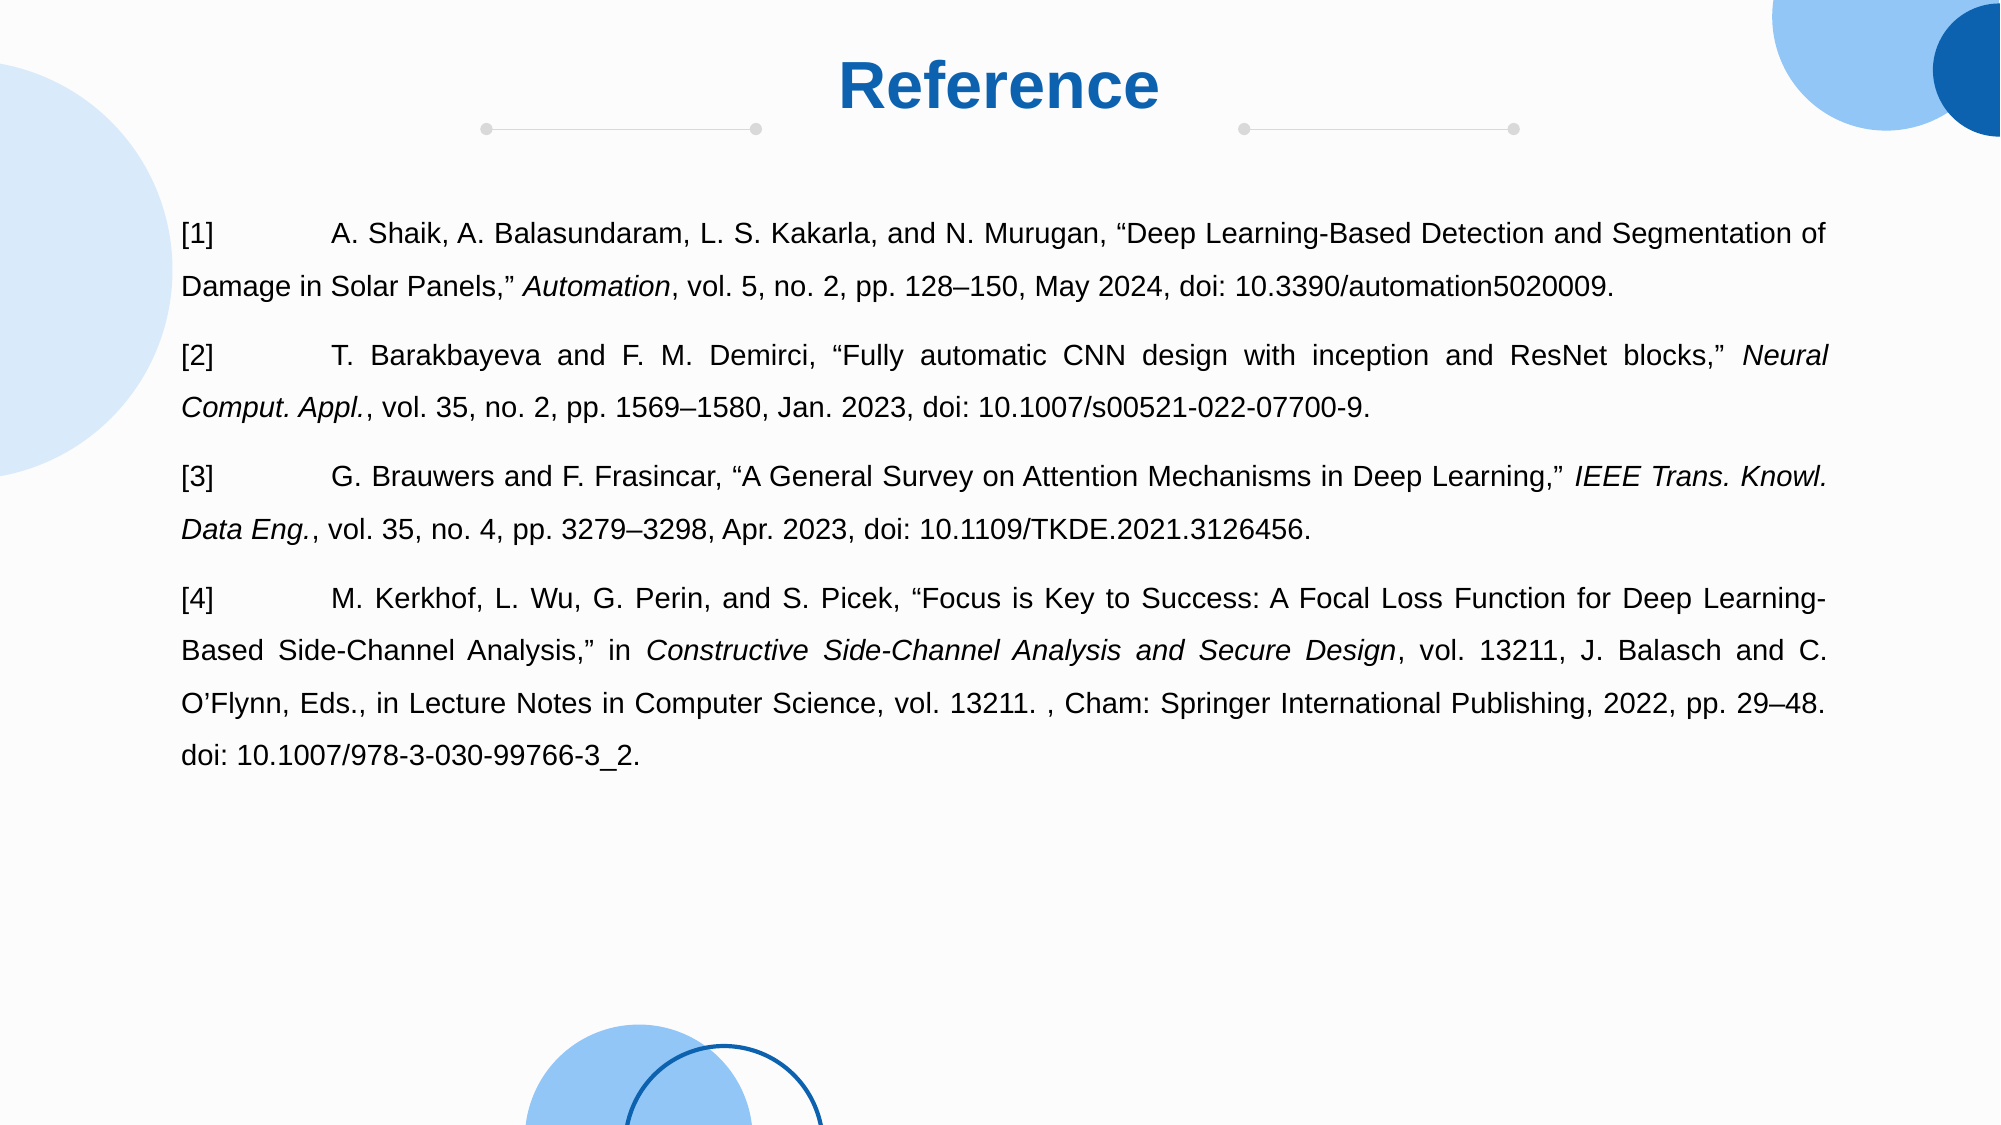

Reference

[1]	A. Shaik, A. Balasundaram, L. S. Kakarla, and N. Murugan, “Deep Learning-Based Detection and Segmentation of Damage in Solar Panels,” Automation, vol. 5, no. 2, pp. 128–150, May 2024, doi: 10.3390/automation5020009.
[2]	T. Barakbayeva and F. M. Demirci, “Fully automatic CNN design with inception and ResNet blocks,” Neural Comput. Appl., vol. 35, no. 2, pp. 1569–1580, Jan. 2023, doi: 10.1007/s00521-022-07700-9.
[3]	G. Brauwers and F. Frasincar, “A General Survey on Attention Mechanisms in Deep Learning,” IEEE Trans. Knowl. Data Eng., vol. 35, no. 4, pp. 3279–3298, Apr. 2023, doi: 10.1109/TKDE.2021.3126456.
[4]	M. Kerkhof, L. Wu, G. Perin, and S. Picek, “Focus is Key to Success: A Focal Loss Function for Deep Learning-Based Side-Channel Analysis,” in Constructive Side-Channel Analysis and Secure Design, vol. 13211, J. Balasch and C. O’Flynn, Eds., in Lecture Notes in Computer Science, vol. 13211. , Cham: Springer International Publishing, 2022, pp. 29–48. doi: 10.1007/978-3-030-99766-3_2.